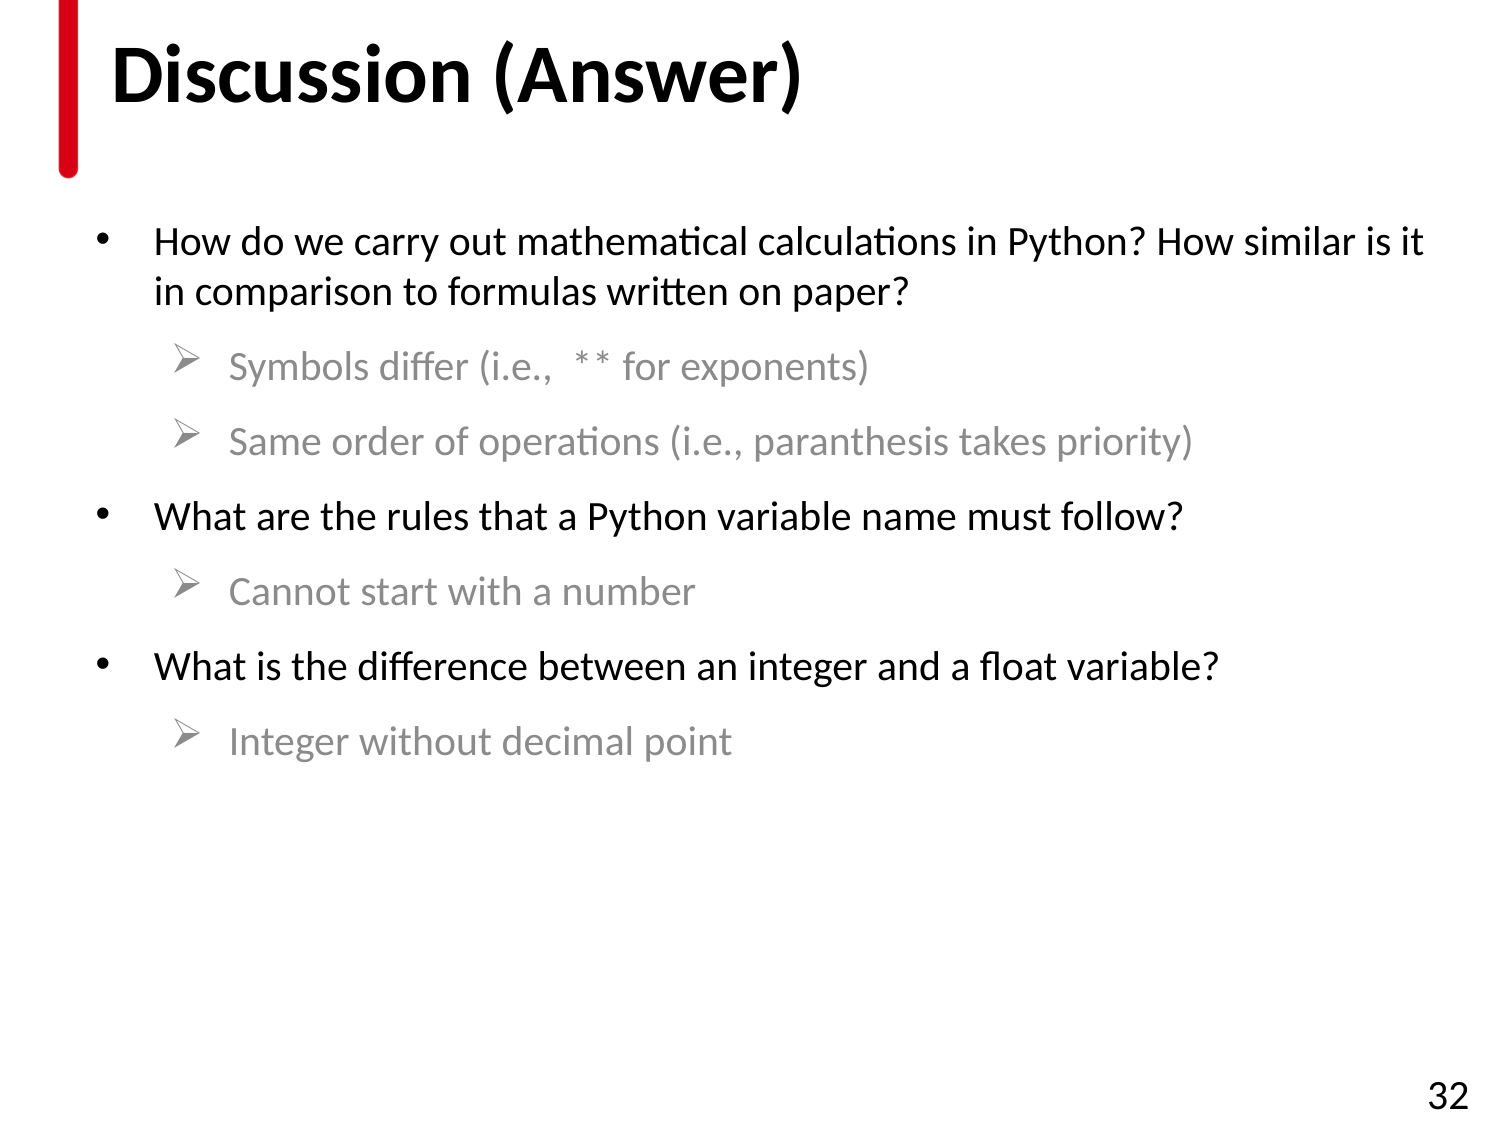

# Discussion (Answer)
How do we carry out mathematical calculations in Python? How similar is it in comparison to formulas written on paper?
Symbols differ (i.e.,  ** for exponents)
Same order of operations (i.e., paranthesis takes priority)
What are the rules that a Python variable name must follow?
Cannot start with a number
What is the difference between an integer and a float variable?
Integer without decimal point